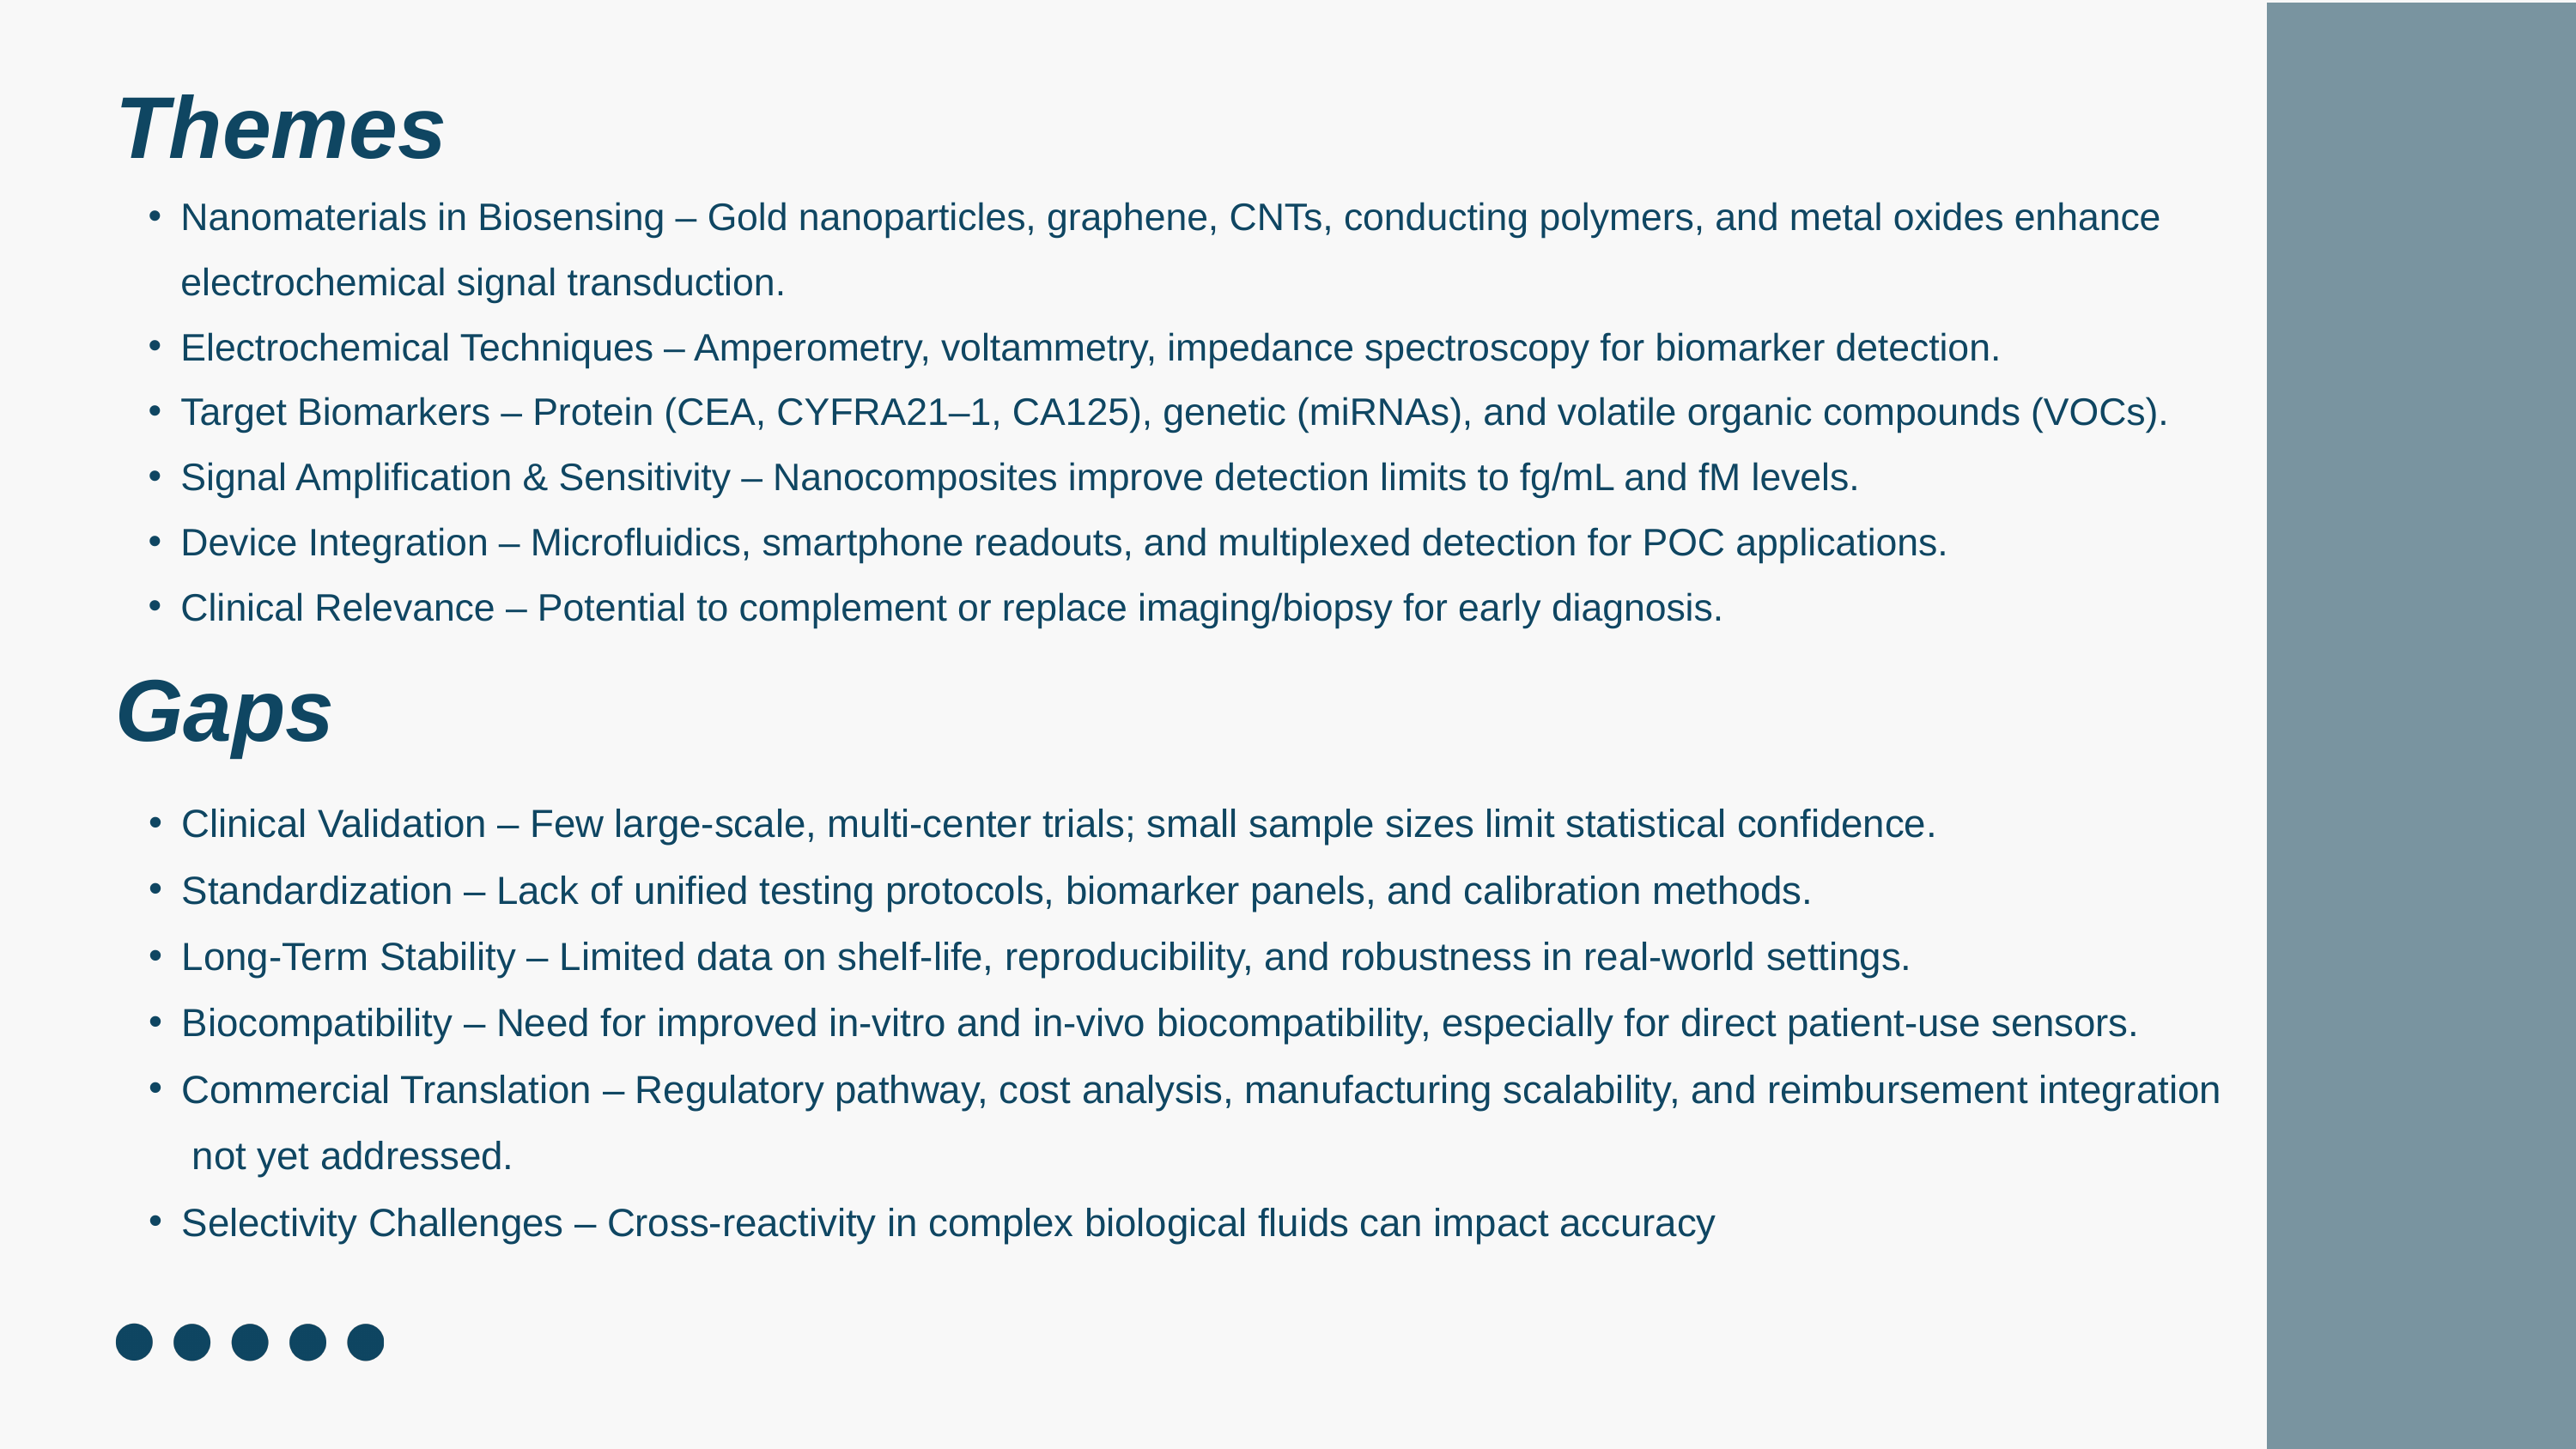

Themes
Nanomaterials in Biosensing – Gold nanoparticles, graphene, CNTs, conducting polymers, and metal oxides enhance electrochemical signal transduction.
Electrochemical Techniques – Amperometry, voltammetry, impedance spectroscopy for biomarker detection.
Target Biomarkers – Protein (CEA, CYFRA21–1, CA125), genetic (miRNAs), and volatile organic compounds (VOCs).
Signal Amplification & Sensitivity – Nanocomposites improve detection limits to fg/mL and fM levels.
Device Integration – Microfluidics, smartphone readouts, and multiplexed detection for POC applications.
Clinical Relevance – Potential to complement or replace imaging/biopsy for early diagnosis.
Gaps
Clinical Validation – Few large-scale, multi-center trials; small sample sizes limit statistical confidence.
Standardization – Lack of unified testing protocols, biomarker panels, and calibration methods.
Long-Term Stability – Limited data on shelf-life, reproducibility, and robustness in real-world settings.
Biocompatibility – Need for improved in-vitro and in-vivo biocompatibility, especially for direct patient-use sensors.
Commercial Translation – Regulatory pathway, cost analysis, manufacturing scalability, and reimbursement integration
       not yet addressed.
Selectivity Challenges – Cross-reactivity in complex biological fluids can impact accuracy